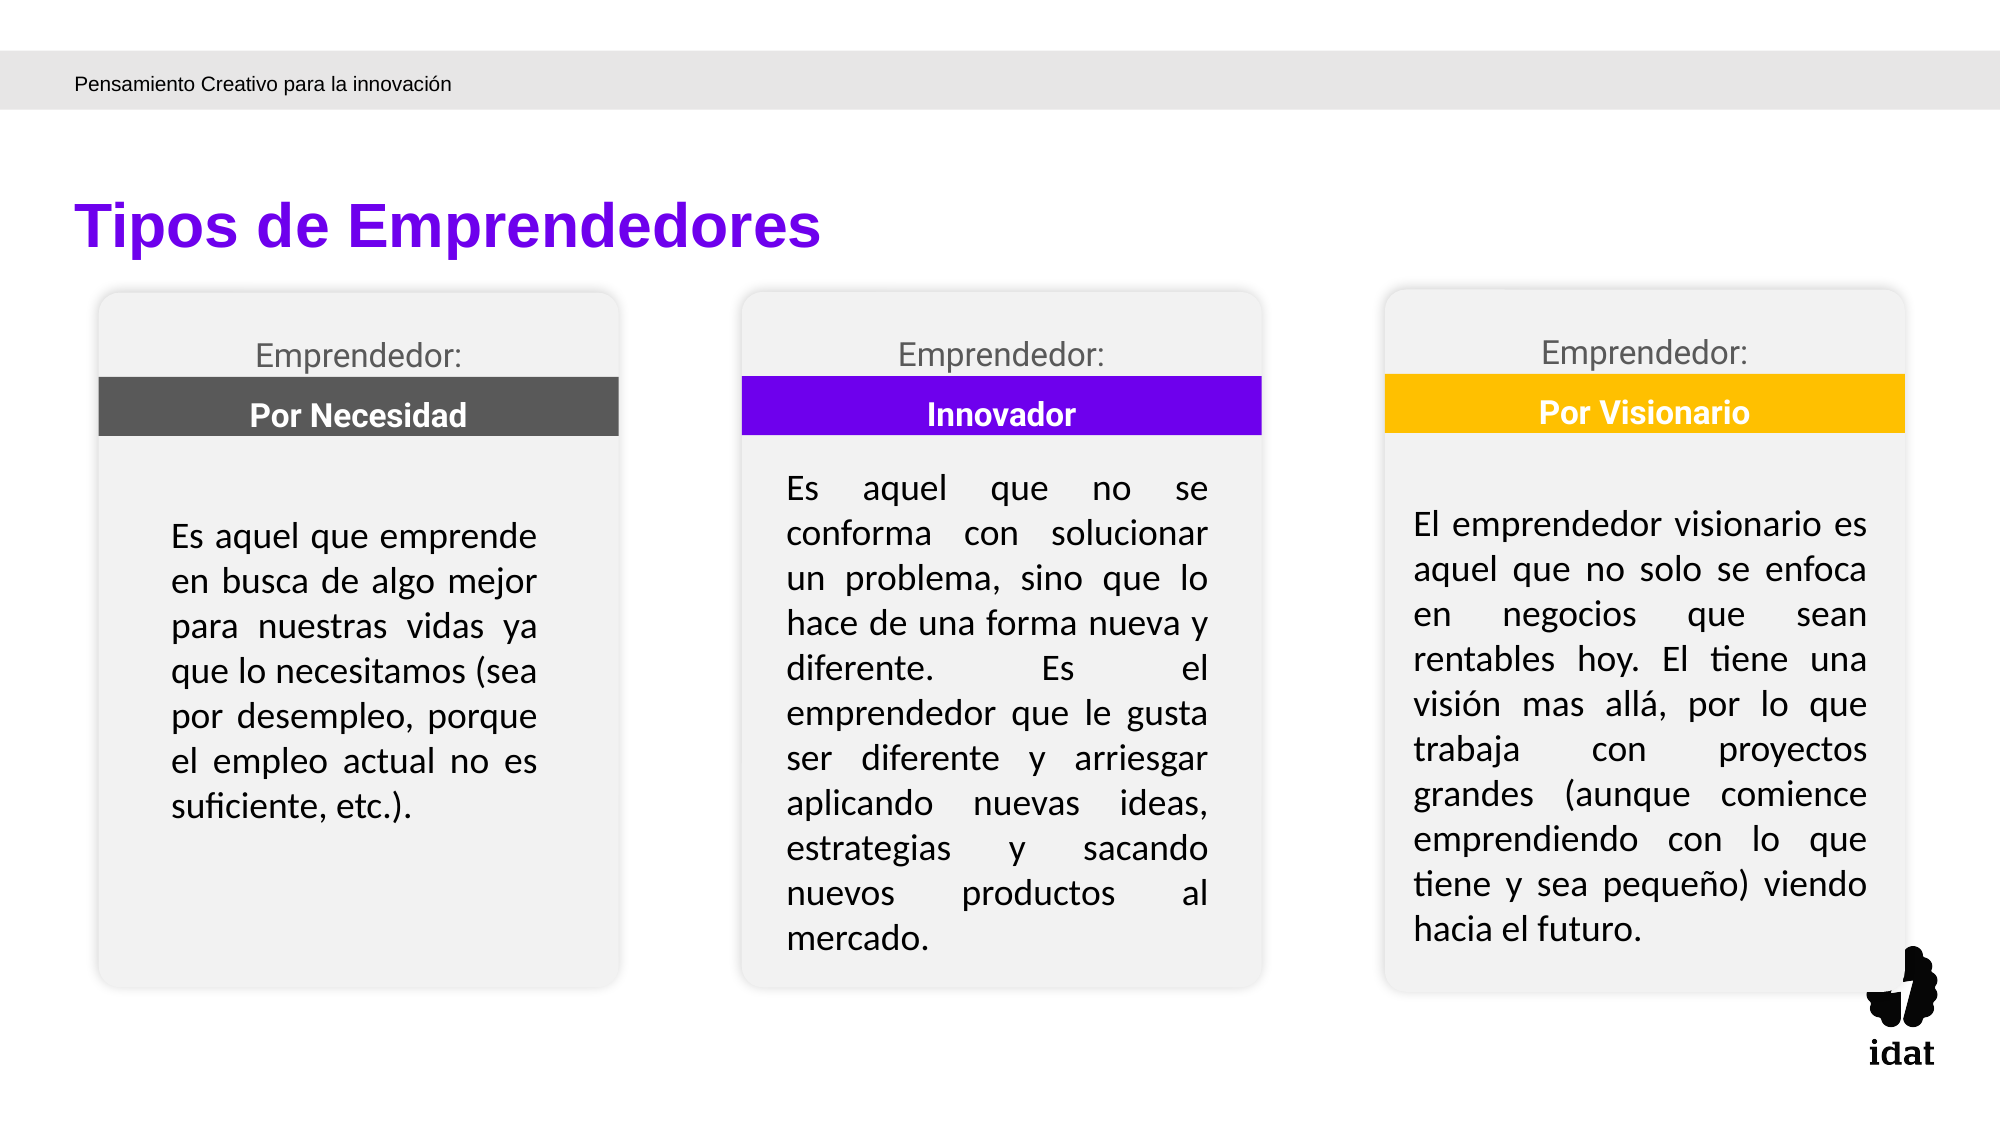

Pensamiento Creativo para la innovación
Tipos de Emprendedores

Emprendedor:
Por Visionario

El emprendedor visionario es aquel que no solo se enfoca en negocios que sean rentables hoy. El tiene una visión mas allá, por lo que trabaja con proyectos grandes (aunque comience emprendiendo con lo que tiene y sea pequeño) viendo hacia el futuro.

Emprendedor:
Innovador

Es aquel que no se conforma con solucionar un problema, sino que lo hace de una forma nueva y diferente. Es el emprendedor que le gusta ser diferente y arriesgar aplicando nuevas ideas, estrategias y sacando nuevos productos al mercado.

Emprendedor:
Por Necesidad

Es aquel que emprende en busca de algo mejor para nuestras vidas ya que lo necesitamos (sea por desempleo, porque el empleo actual no es suficiente, etc.).